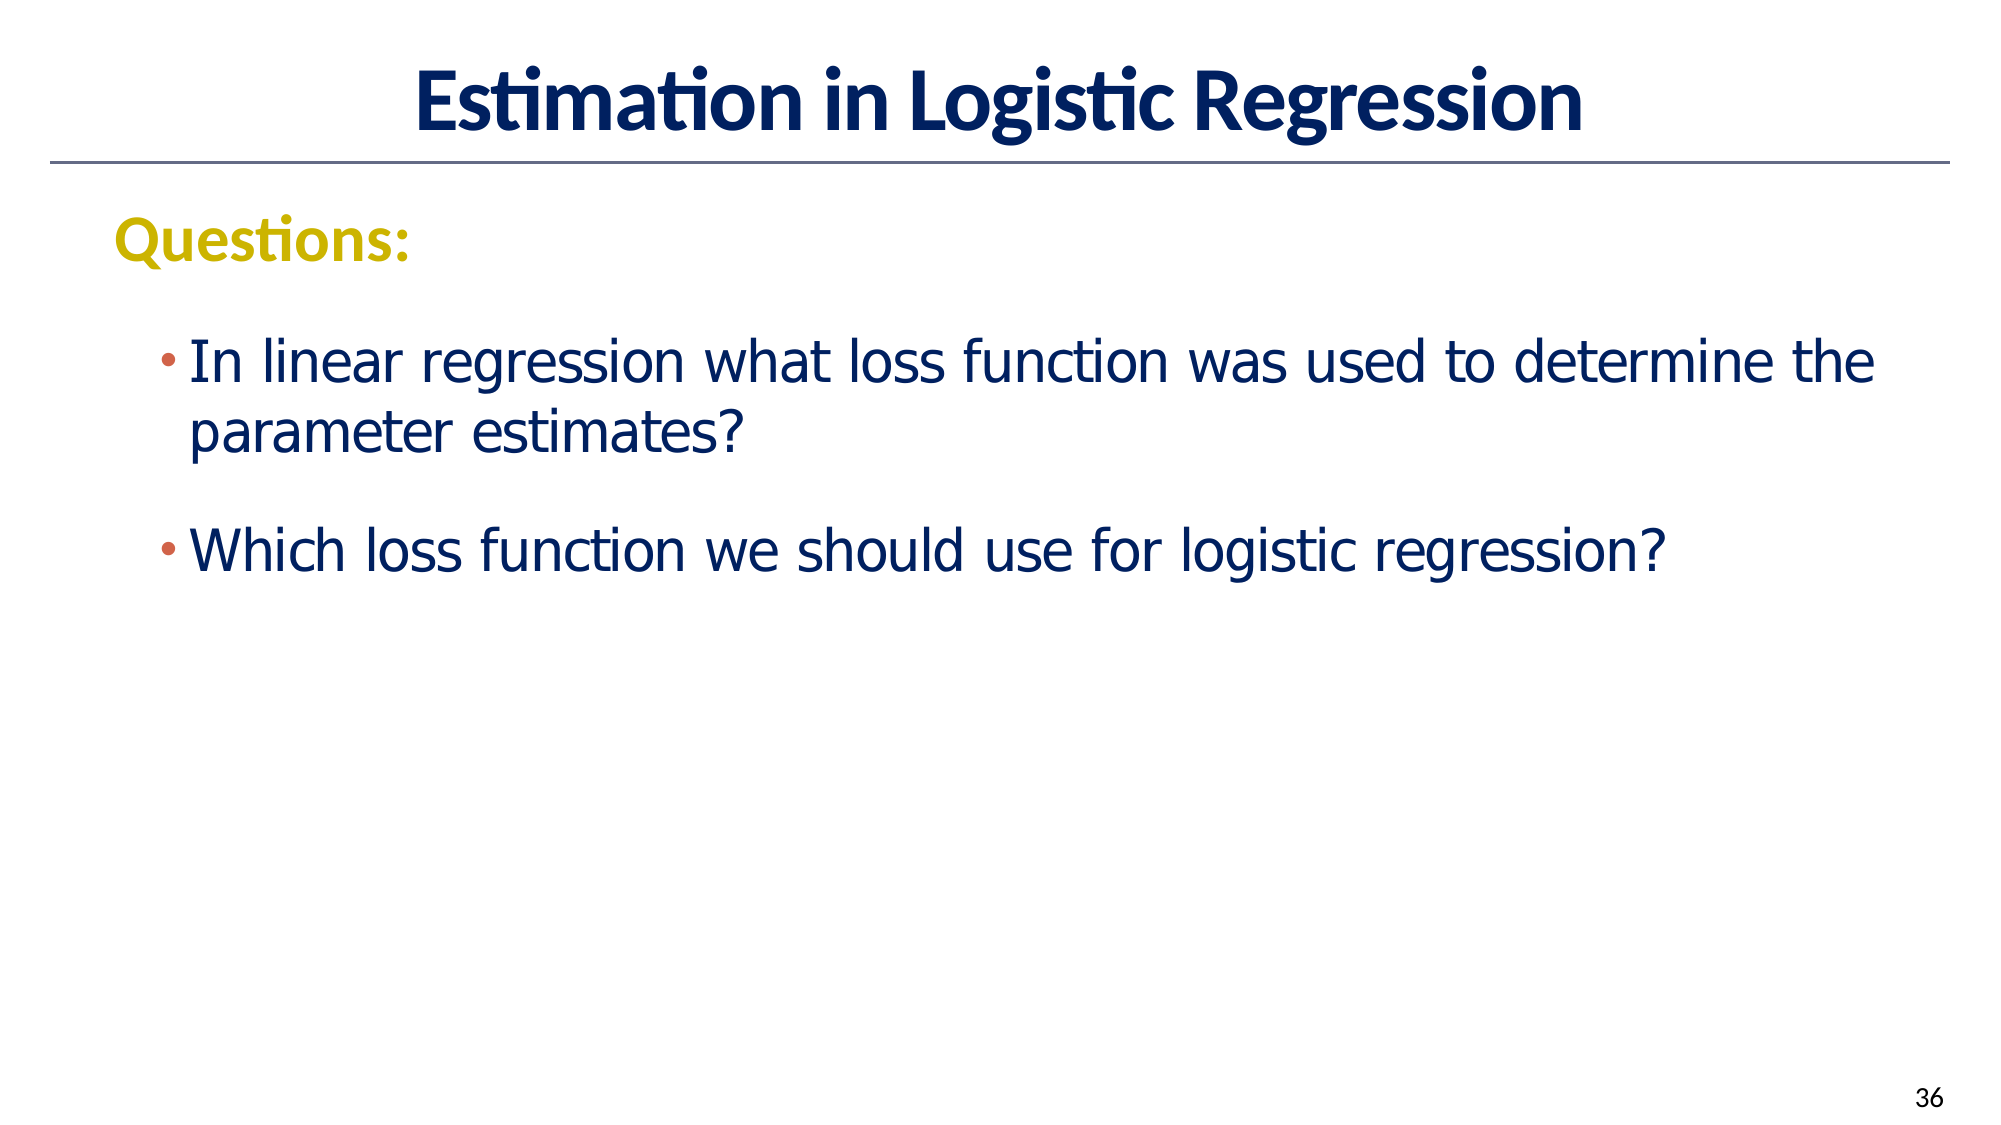

# Estimation in Logistic Regression
Questions:
In linear regression what loss function was used to determine the parameter estimates?
Which loss function we should use for logistic regression?
36